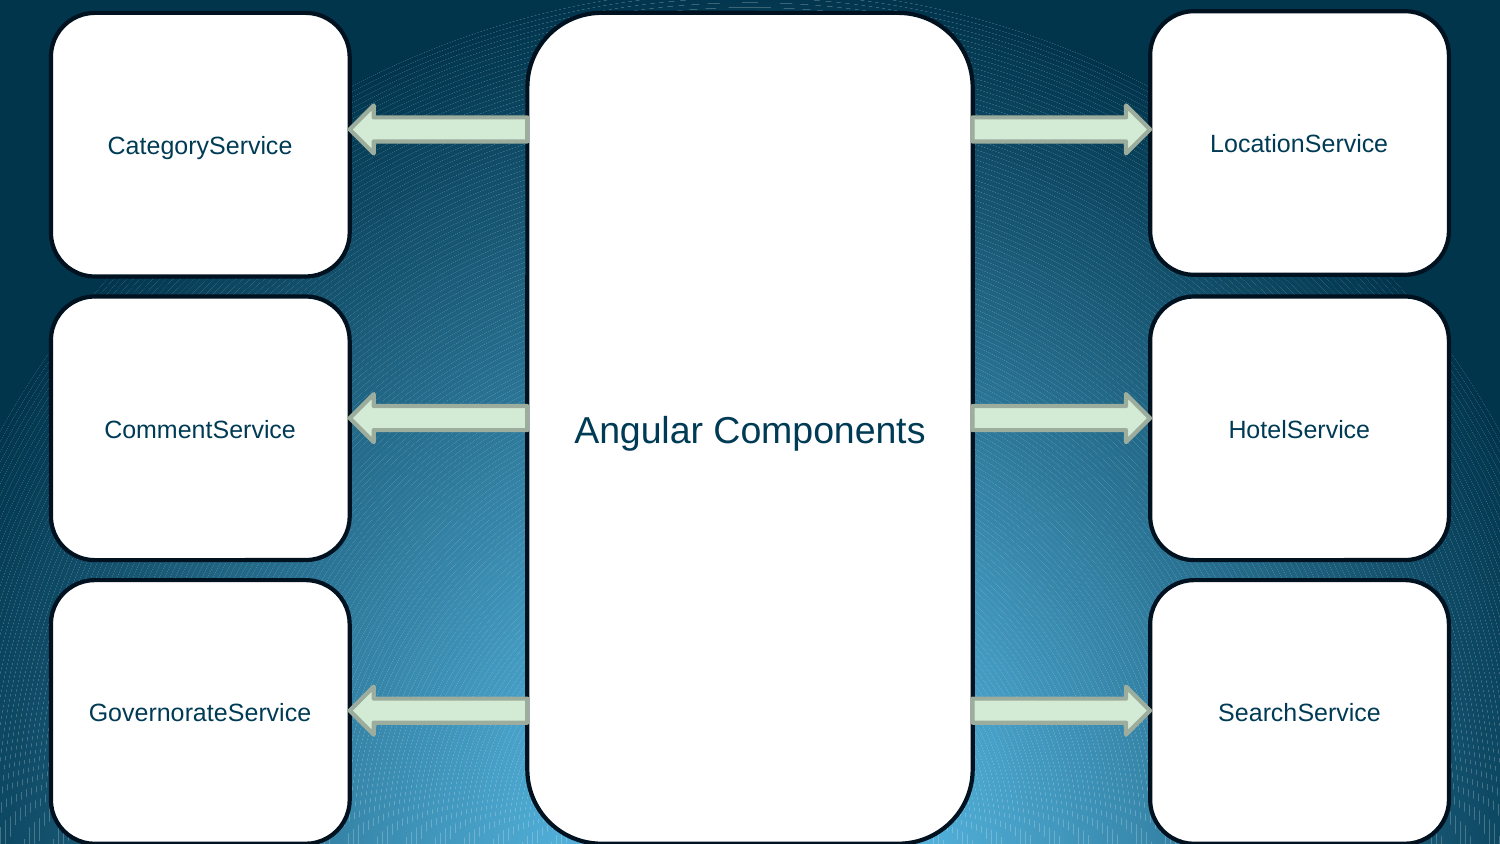

LocationService
CategoryService
Angular Components

CommentService
HotelService

GovernorateService
SearchService